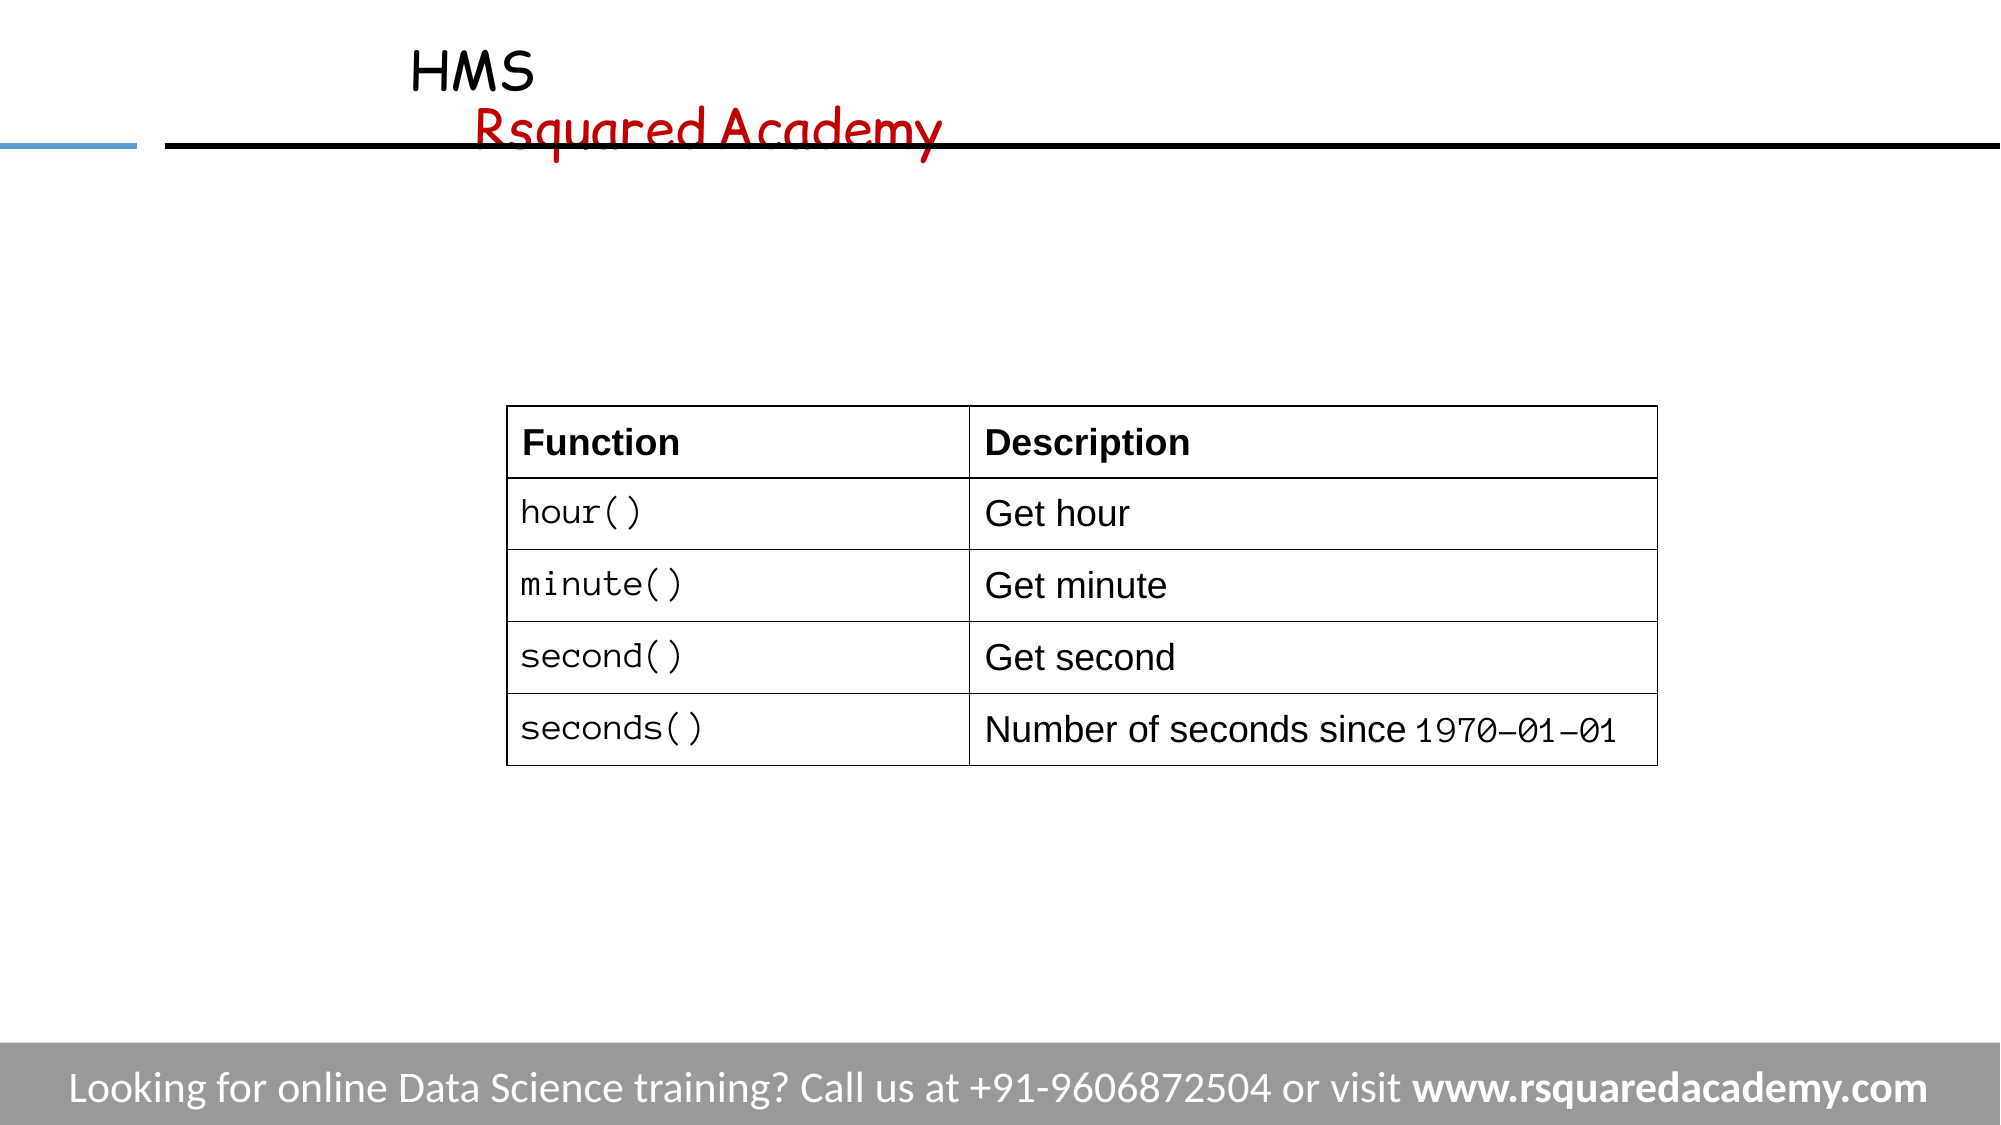

# HMS		 	               	                                              Rsquared Academy
| Function | Description |
| --- | --- |
| hour() | Get hour |
| minute() | Get minute |
| second() | Get second |
| seconds() | Number of seconds since 1970-01-01 |
Looking for online Data Science training? Call us at +91-9606872504 or visit www.rsquaredacademy.com
36